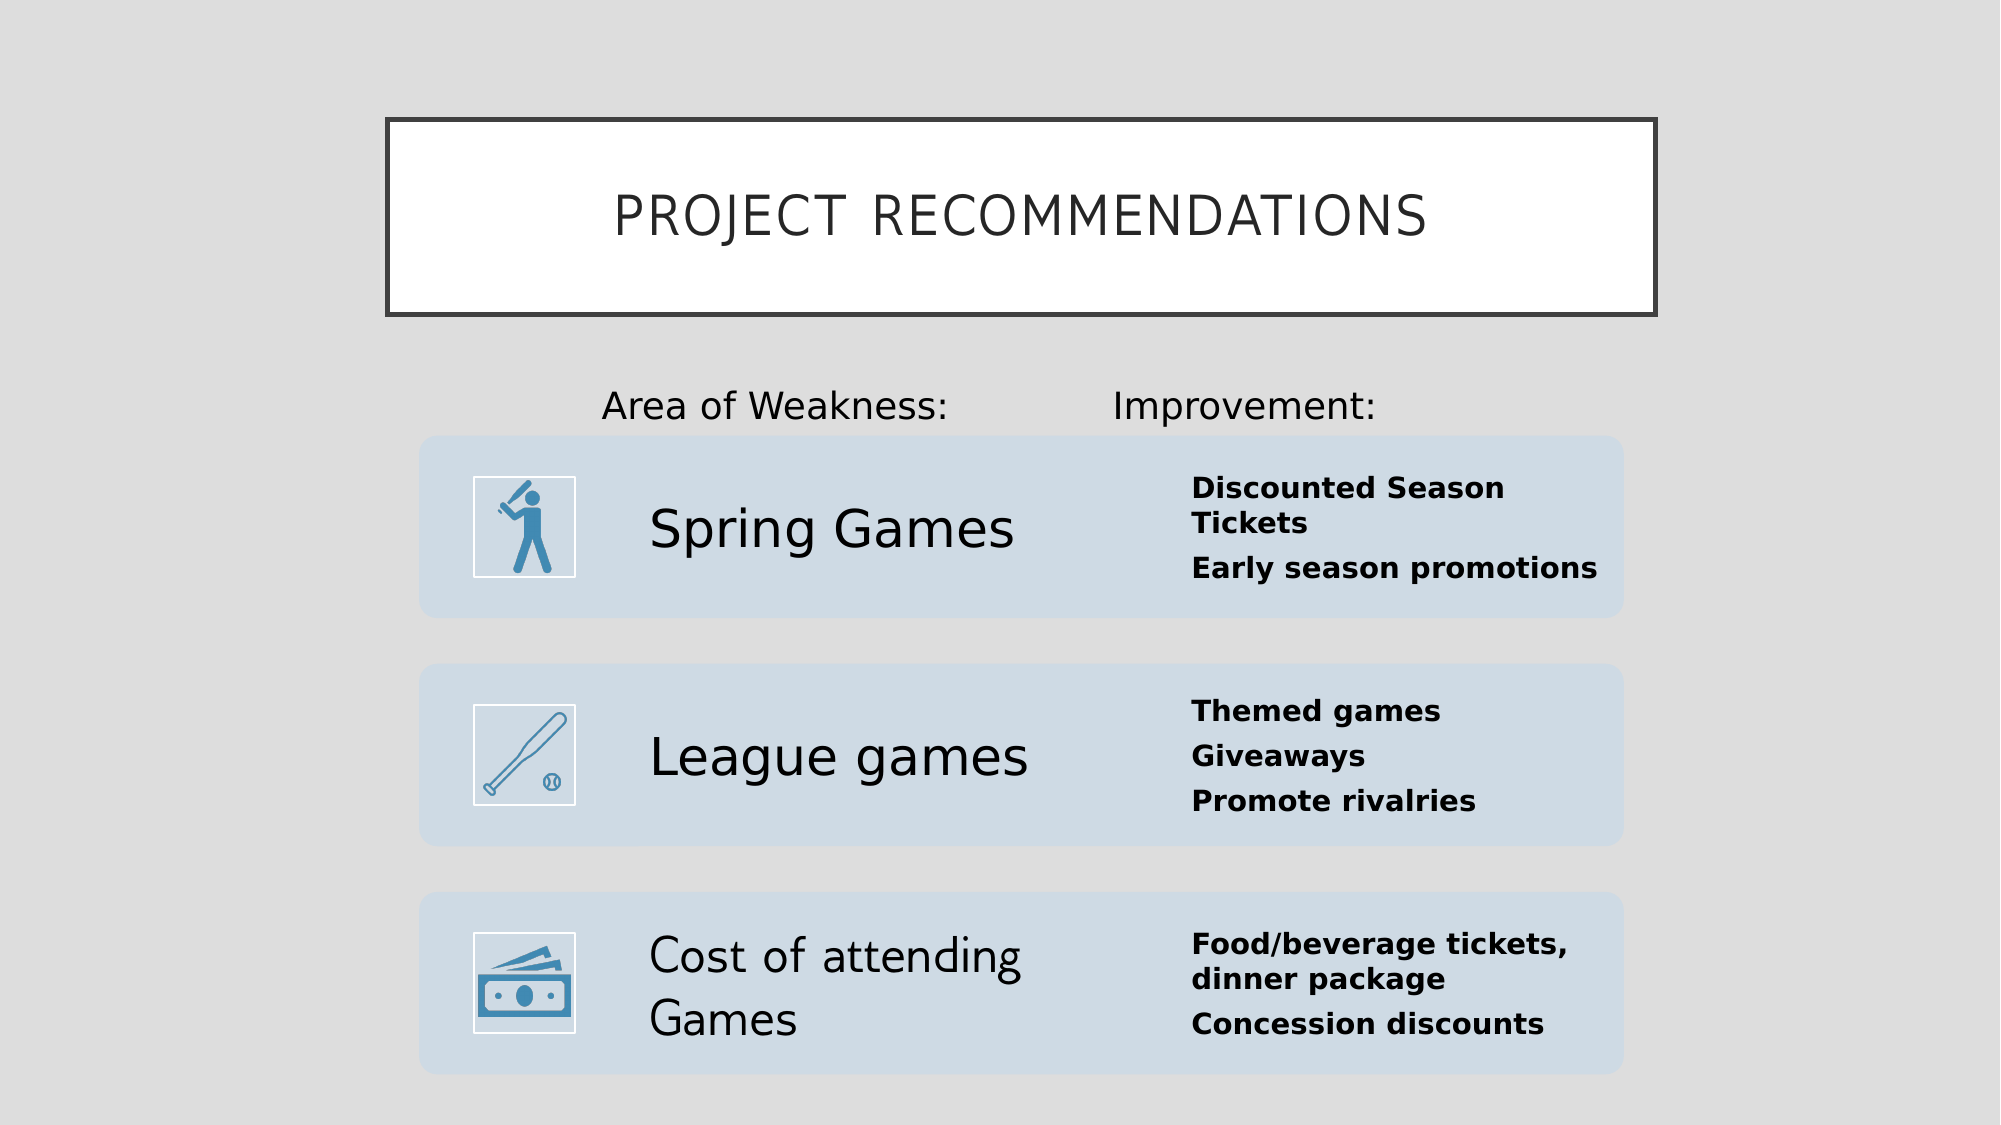

# Project Recommendations
Area of Weakness:
Improvement:
Spring Games
Discounted Season Tickets
Early season promotions
League games
Themed games
Giveaways
Promote rivalries
Cost of attending Games
Food/beverage tickets, dinner package
Concession discounts